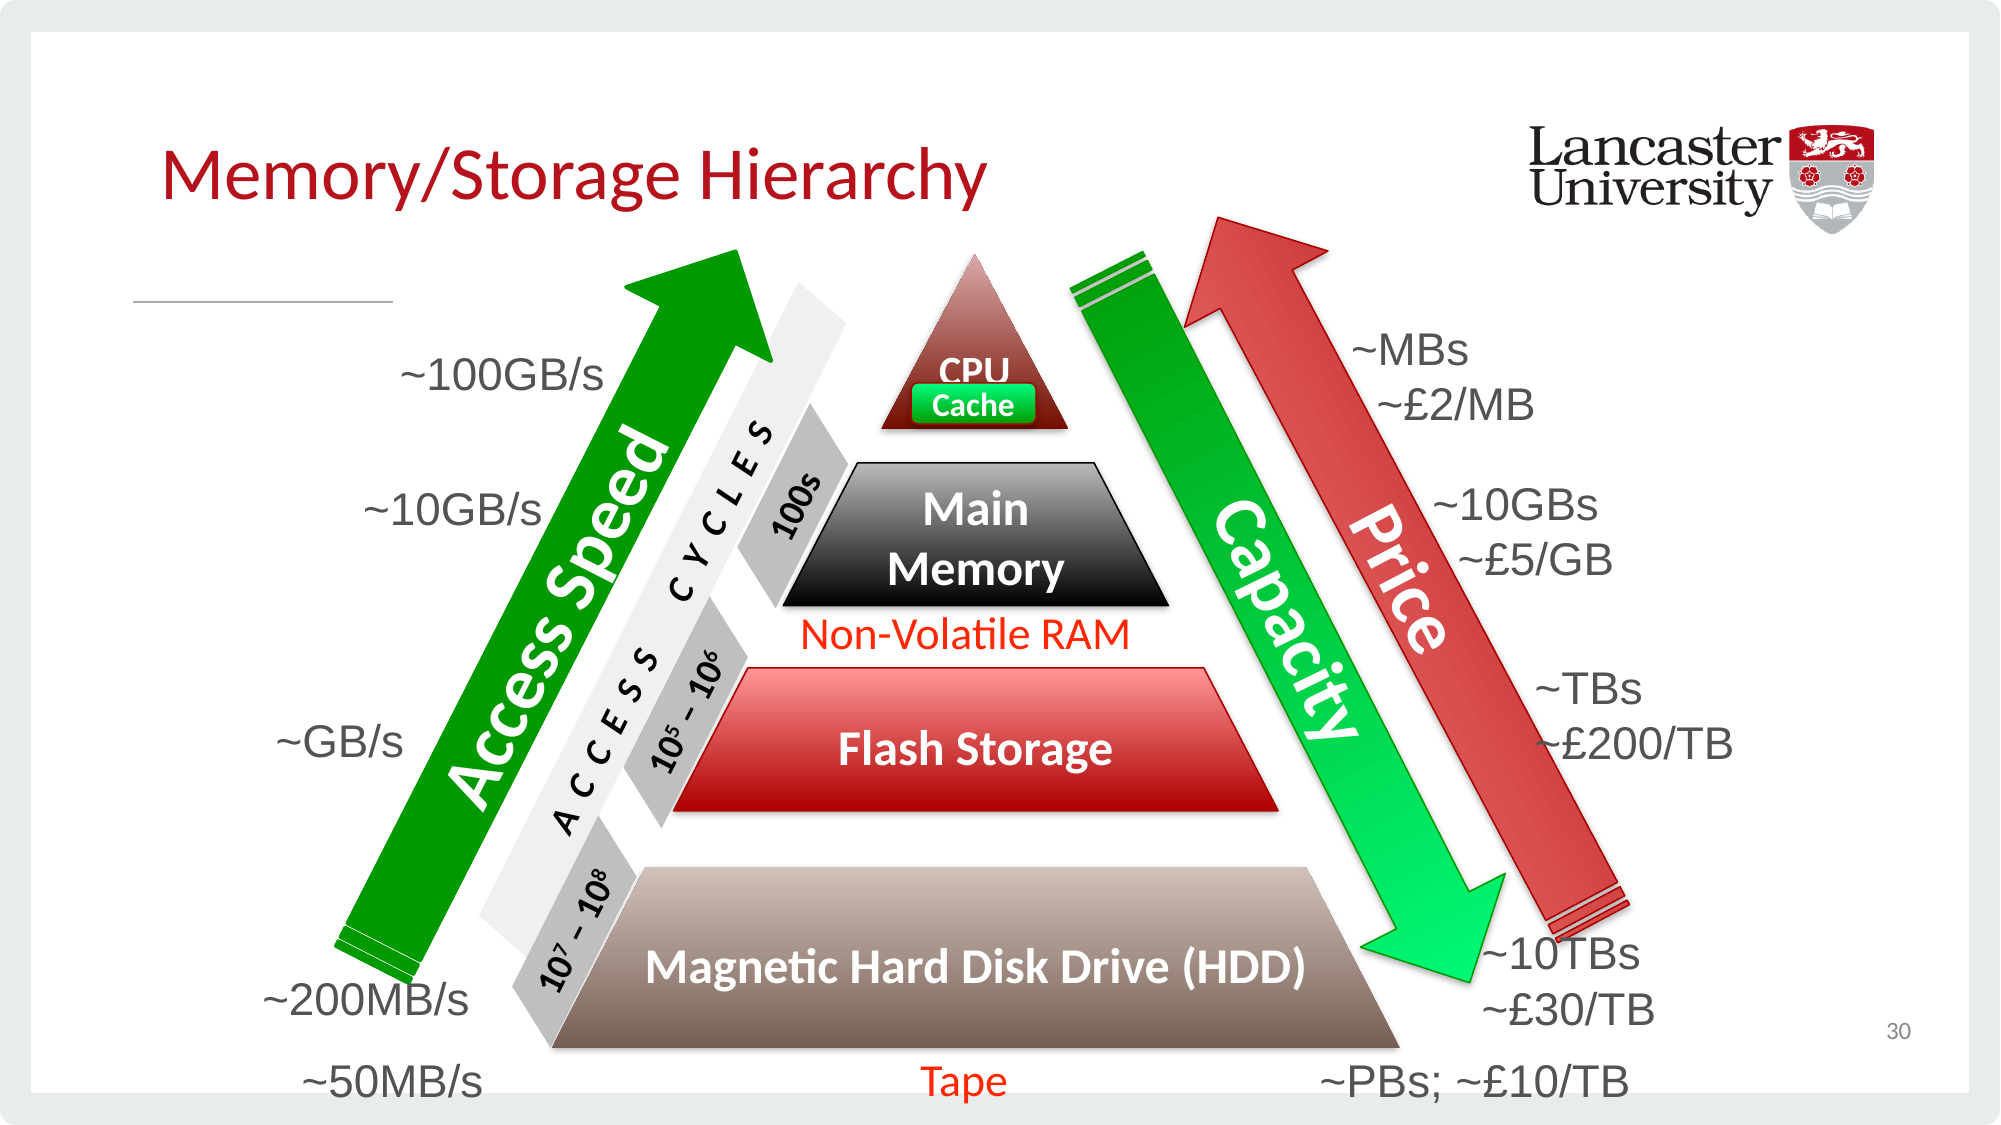

# Memory/Storage Hierarchy

Price

Access Speed

Capacity

CPU

A  C  C  E  S  S       C  Y  C  L  E  S
~MBs
  ~£2/MB
~100GB/s
Cache

100s

Main Memory
~10GBs
  ~£5/GB
~10GB/s
Non-Volatile RAM

105 – 106

Flash Storage
~TBs
~£200/TB
~GB/s

107 – 108

Magnetic Hard Disk Drive (HDD)
~10TBs
~£30/TB
~200MB/s
30
Tape
~50MB/s
~PBs; ~£10/TB